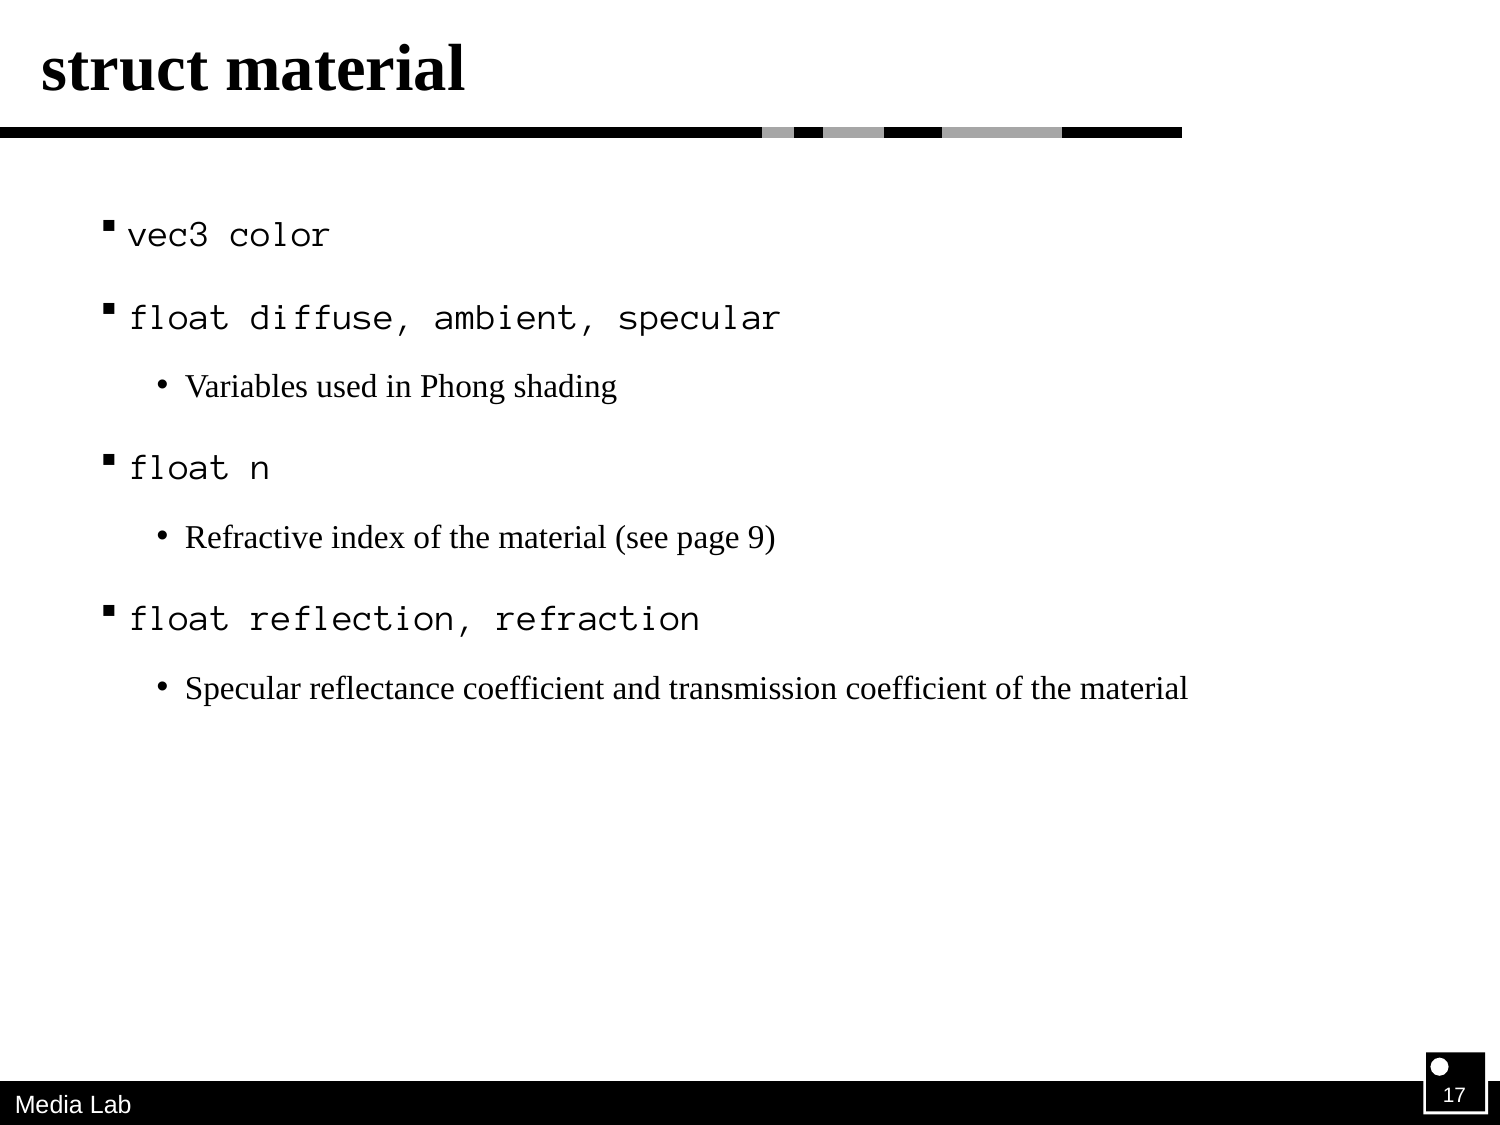

# struct material
vec3 color
float diffuse, ambient, specular
Variables used in Phong shading
float n
Refractive index of the material (see page 9)
float reflection, refraction
Specular reflectance coefficient and transmission coefficient of the material
17